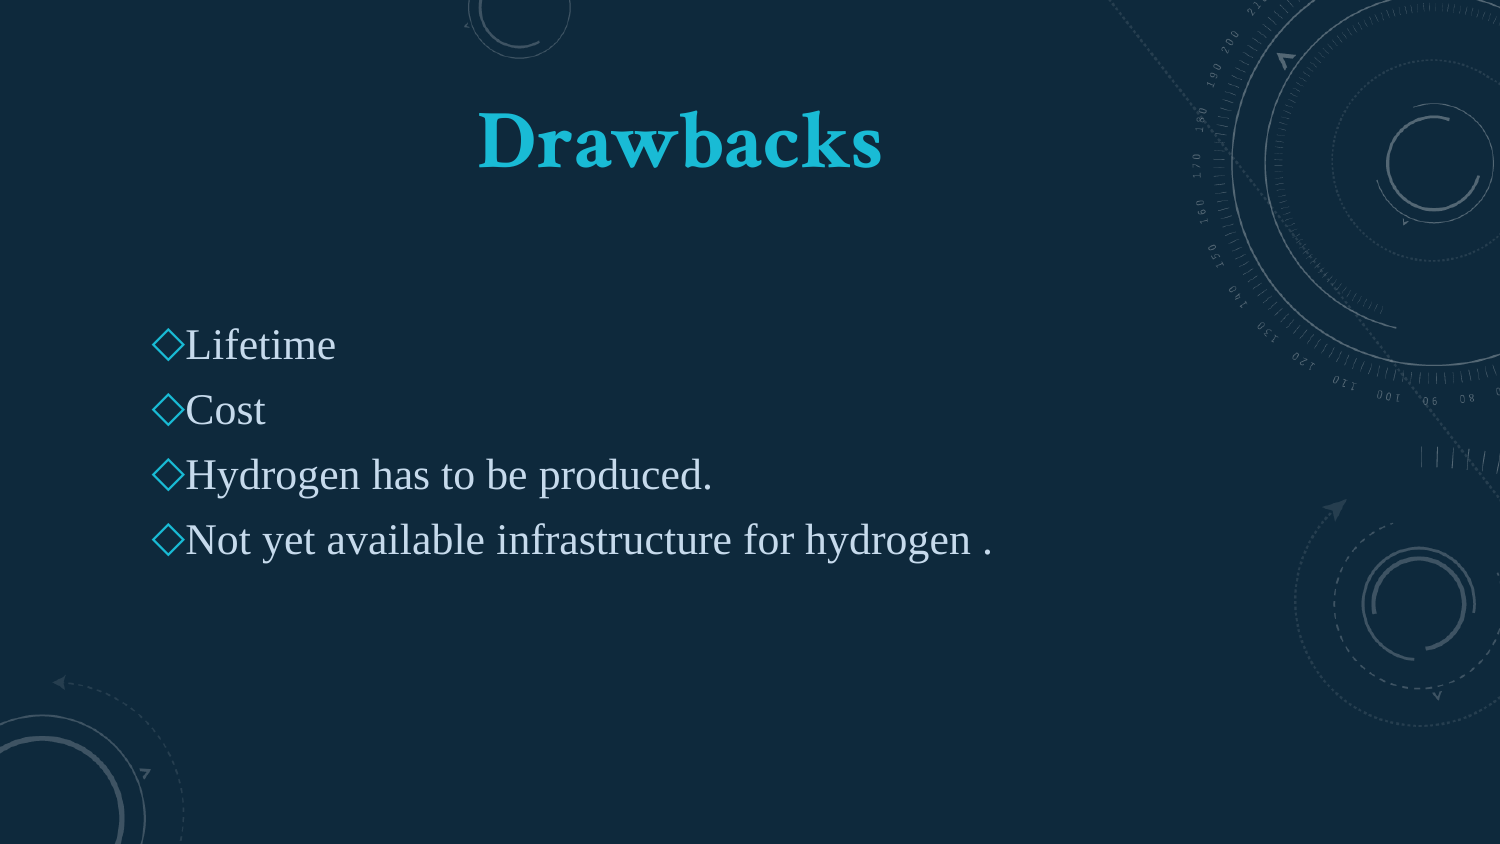

# Drawbacks
Lifetime
Cost
Hydrogen has to be produced.
Not yet available infrastructure for hydrogen .